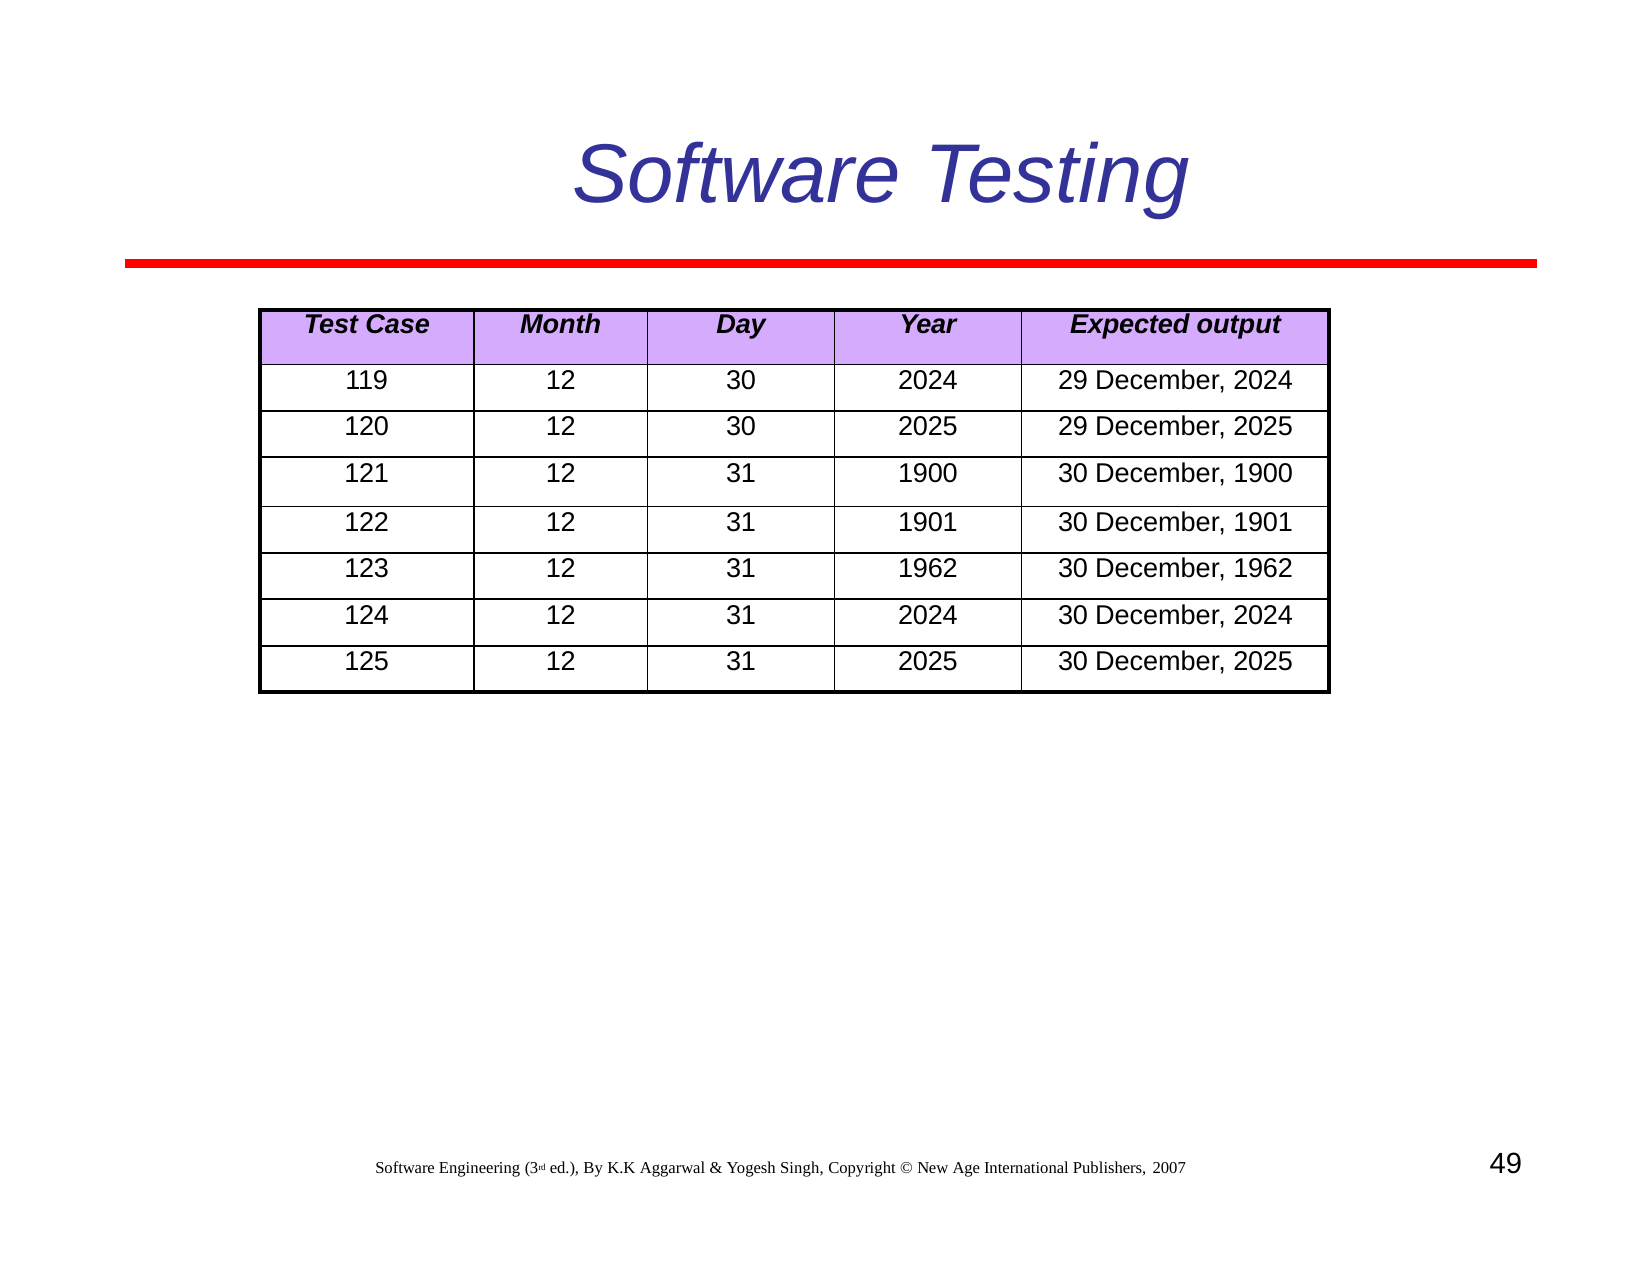

# Software Testing

| Test Case | Month | Day | Year | Expected output |
| --- | --- | --- | --- | --- |
| 119 | 12 | 30 | 2024 | 29 December, 2024 |
| 120 | 12 | 30 | 2025 | 29 December, 2025 |
| 121 | 12 | 31 | 1900 | 30 December, 1900 |
| 122 | 12 | 31 | 1901 | 30 December, 1901 |
| 123 | 12 | 31 | 1962 | 30 December, 1962 |
| 124 | 12 | 31 | 2024 | 30 December, 2024 |
| 125 | 12 | 31 | 2025 | 30 December, 2025 |
49
Software Engineering (3rd  ed.), By K.K Aggarwal & Yogesh Singh, Copyright © New Age International Publishers, 2007